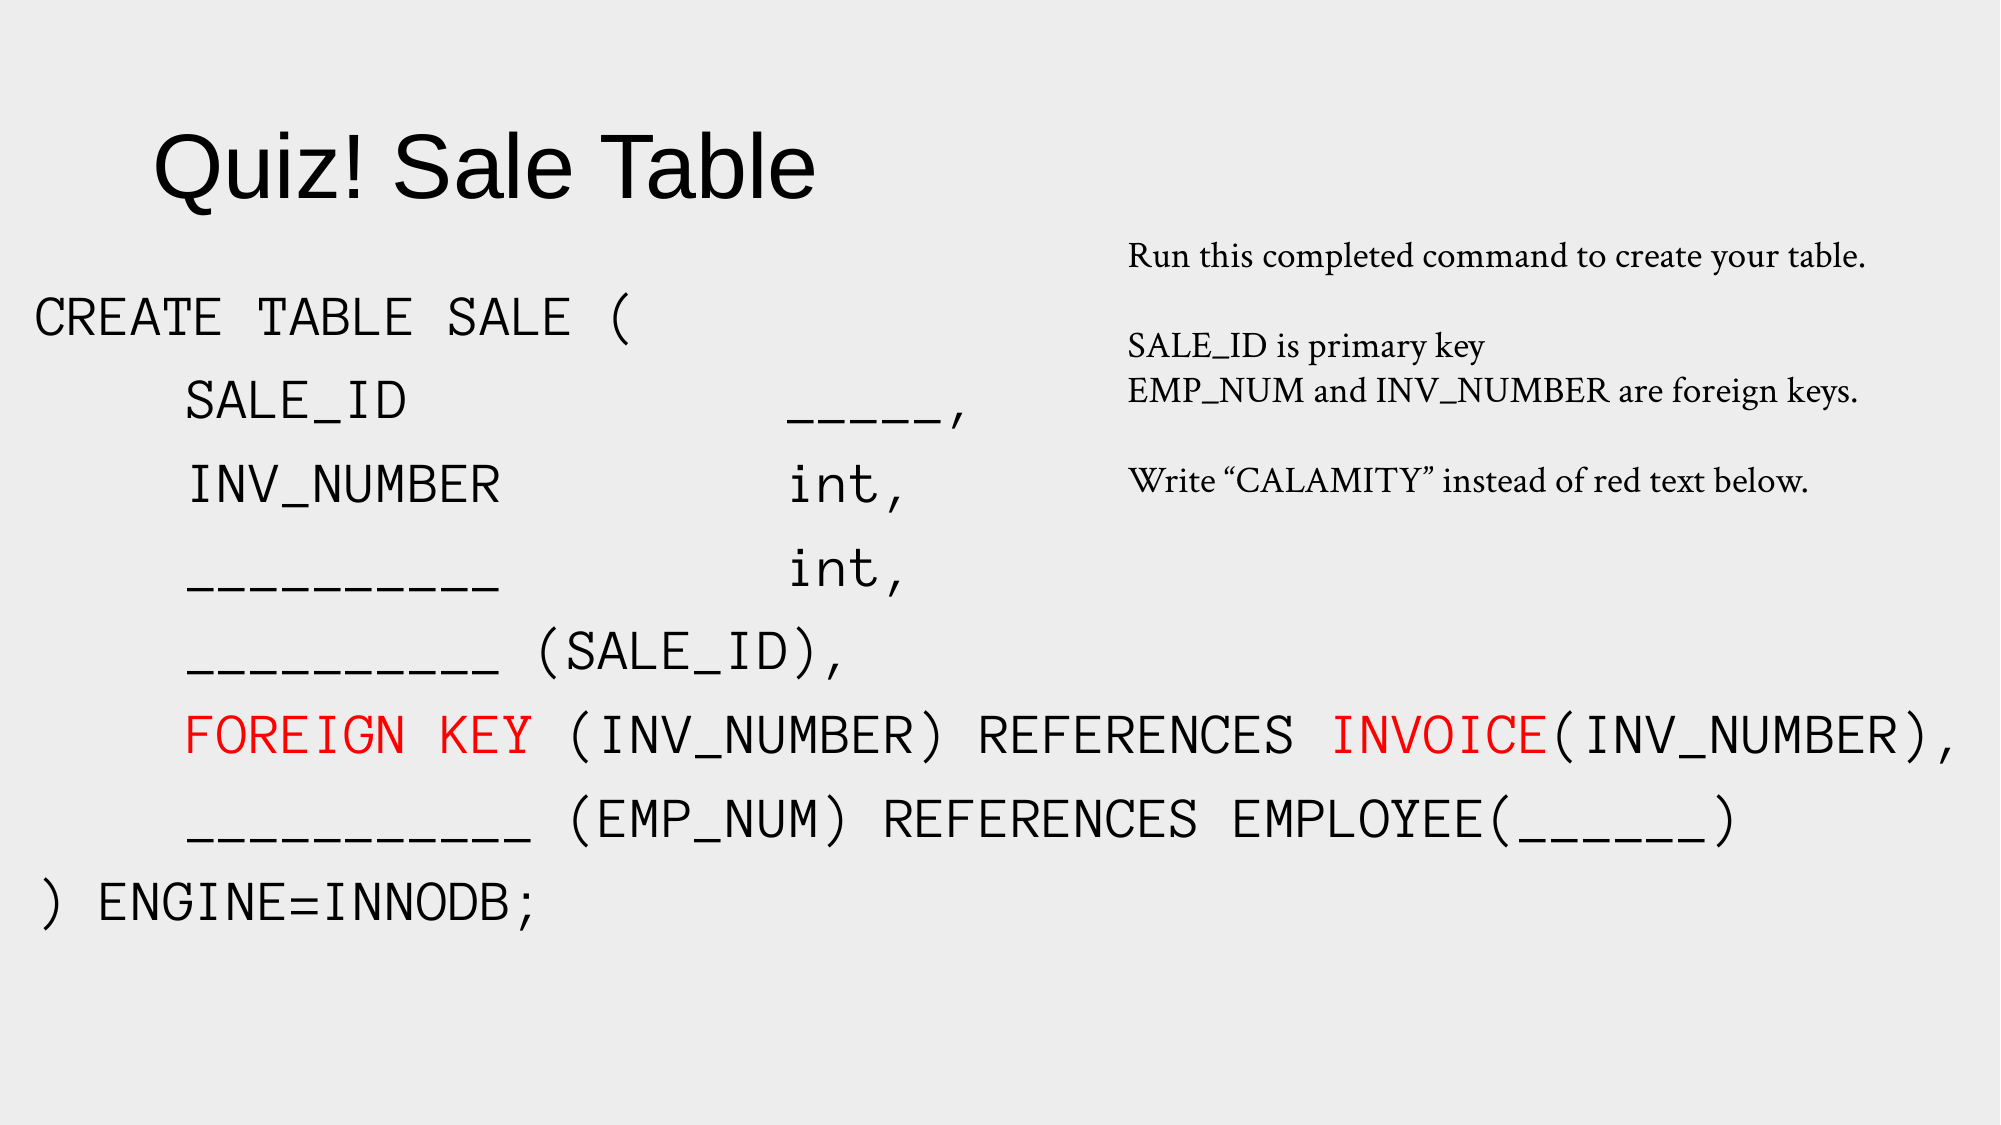

# Quiz! Sale Table
Run this completed command to create your table.

SALE_ID is primary key
EMP_NUM and INV_NUMBER are foreign keys.

Write “CALAMITY” instead of red text below.
CREATE TABLE SALE (
	SALE_ID			_____,
	INV_NUMBER		int,
	__________		int,
	__________ (SALE_ID),
	FOREIGN KEY (INV_NUMBER) REFERENCES INVOICE(INV_NUMBER),
	___________ (EMP_NUM) REFERENCES EMPLOYEE(______)
) ENGINE=INNODB;